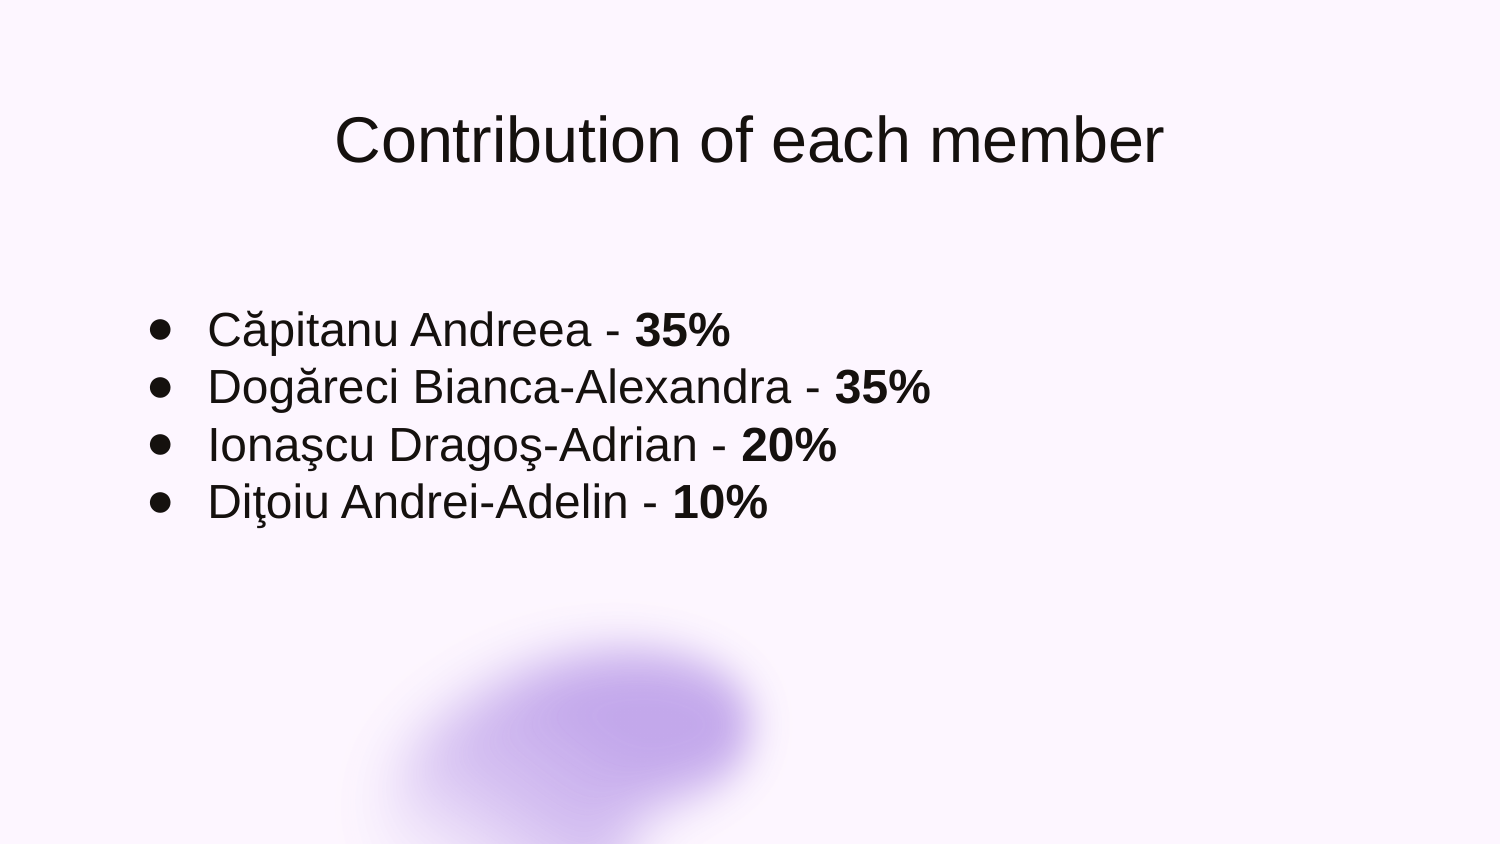

# Contribution of each member
Căpitanu Andreea - 35%
Dogăreci Bianca-Alexandra - 35%
Ionaşcu Dragoş-Adrian - 20%
Diţoiu Andrei-Adelin - 10%